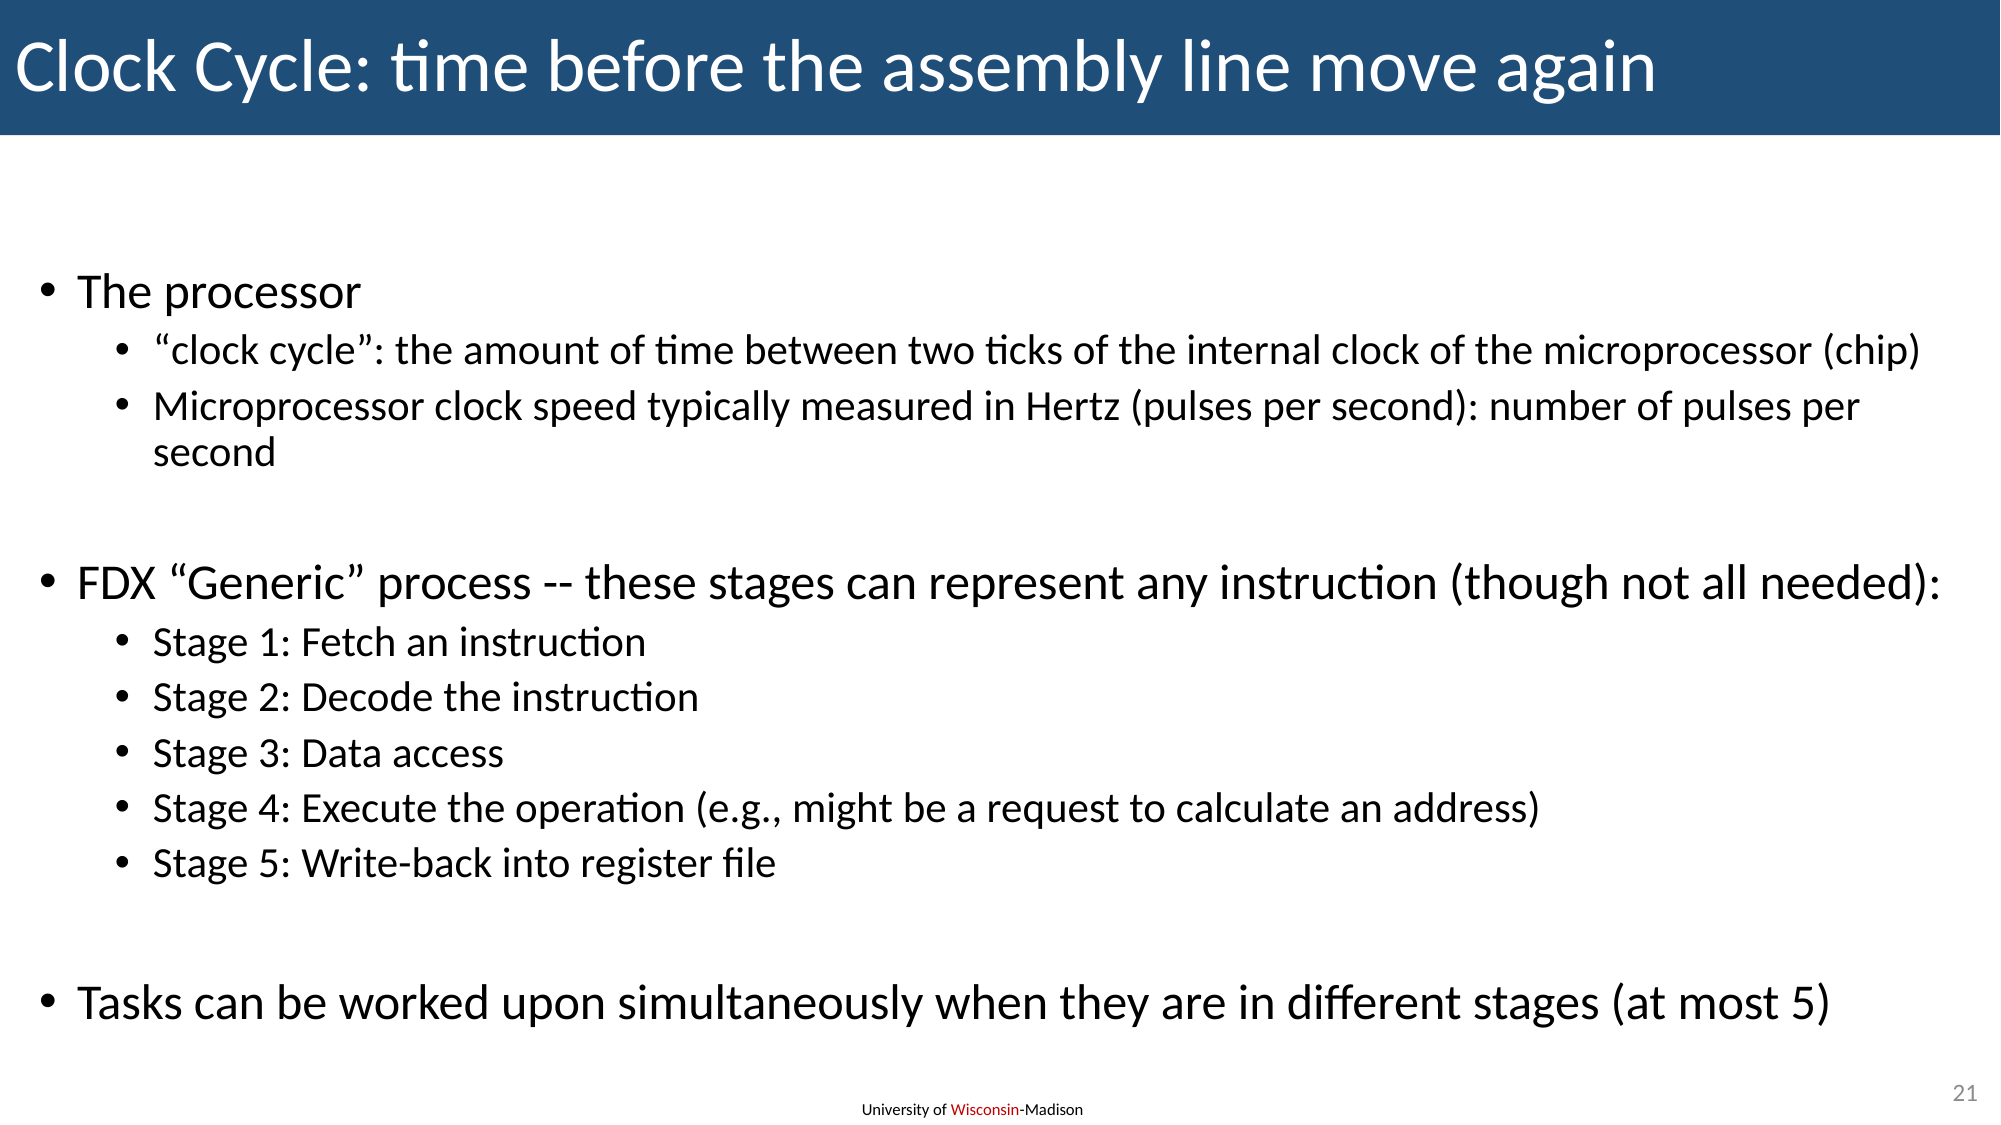

# Clock Cycle: time before the assembly line move again

The processor
“clock cycle”: the amount of time between two ticks of the internal clock of the microprocessor (chip)
Microprocessor clock speed typically measured in Hertz (pulses per second): number of pulses per second

FDX “Generic” process -- these stages can represent any instruction (though not all needed):
Stage 1: Fetch an instruction
Stage 2: Decode the instruction
Stage 3: Data access
Stage 4: Execute the operation (e.g., might be a request to calculate an address)
Stage 5: Write-back into register file

Tasks can be worked upon simultaneously when they are in different stages (at most 5)
21